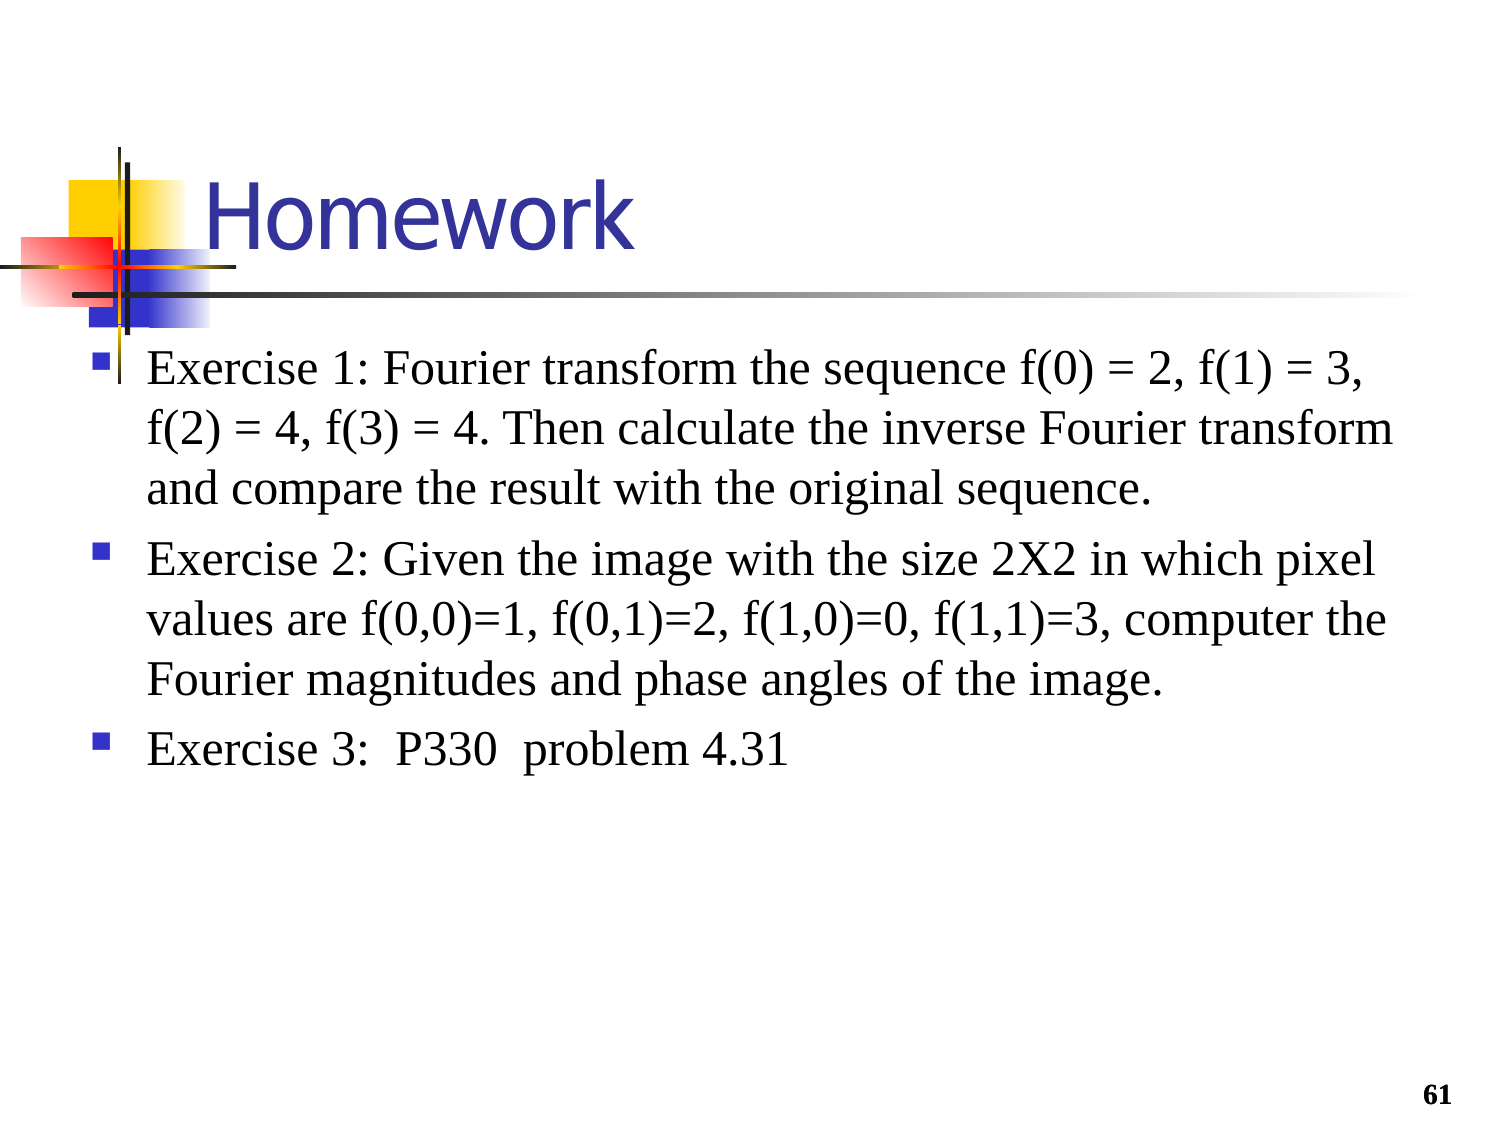

# Homework
Exercise 1: Fourier transform the sequence f(0) = 2, f(1) = 3, f(2) = 4, f(3) = 4. Then calculate the inverse Fourier transform and compare the result with the original sequence.
Exercise 2: Given the image with the size 2X2 in which pixel values are f(0,0)=1, f(0,1)=2, f(1,0)=0, f(1,1)=3, computer the Fourier magnitudes and phase angles of the image.
Exercise 3:  P330  problem 4.31

61
61